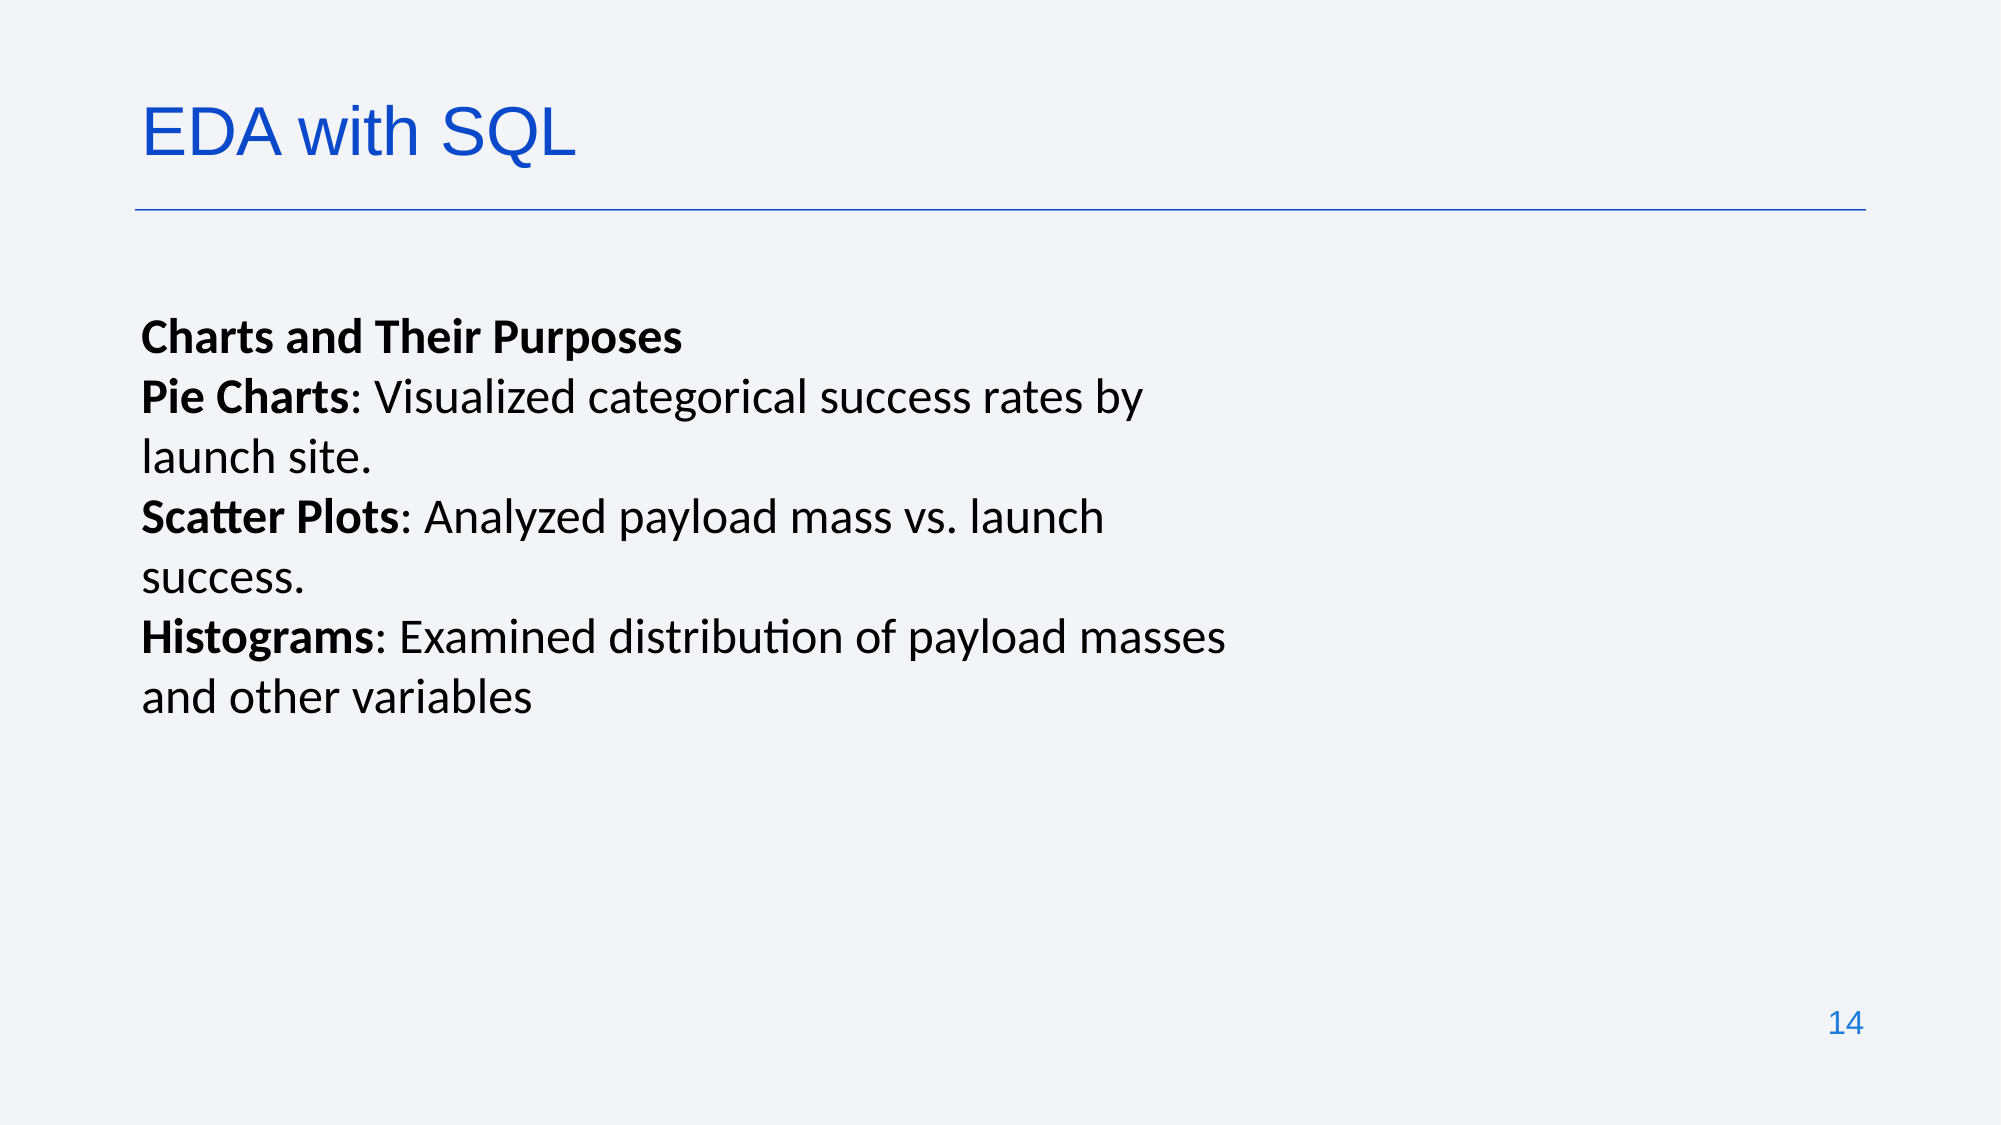

EDA with SQL
Charts and Their Purposes
Pie Charts: Visualized categorical success rates by launch site.
Scatter Plots: Analyzed payload mass vs. launch success.
Histograms: Examined distribution of payload masses and other variables

14